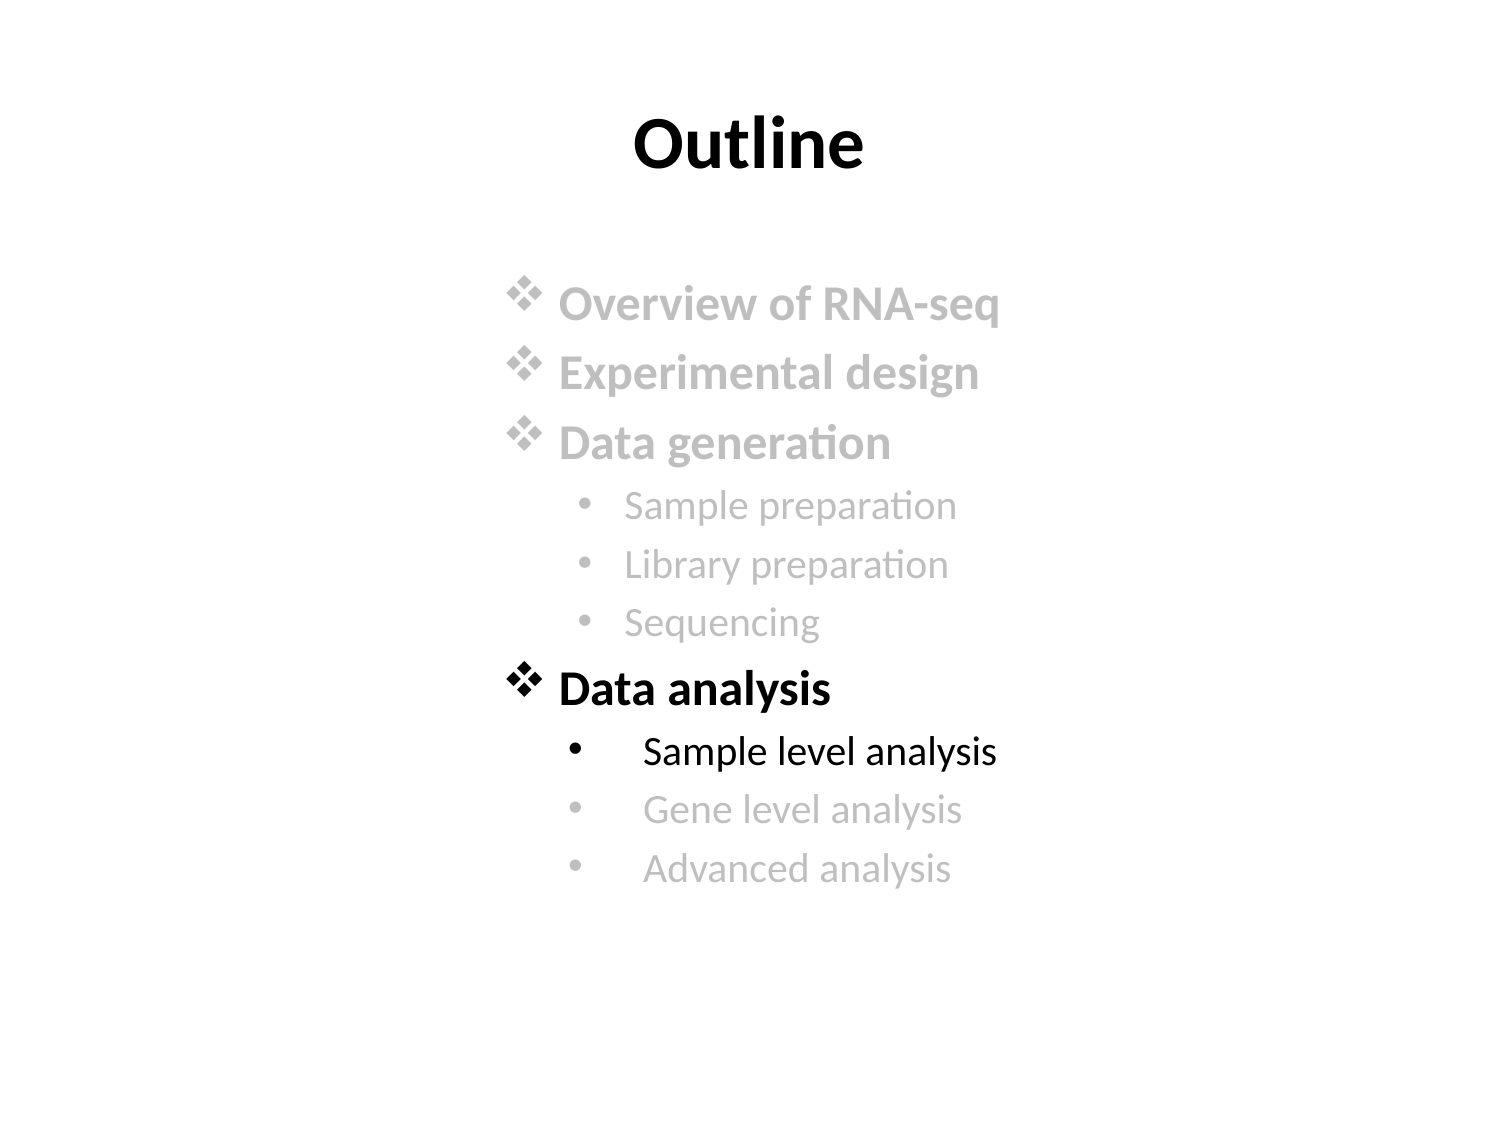

# Outline
Overview of RNA-seq
Experimental design
Data generation
Sample preparation
Library preparation
Sequencing
Data analysis
Sample level analysis
Gene level analysis
Advanced analysis